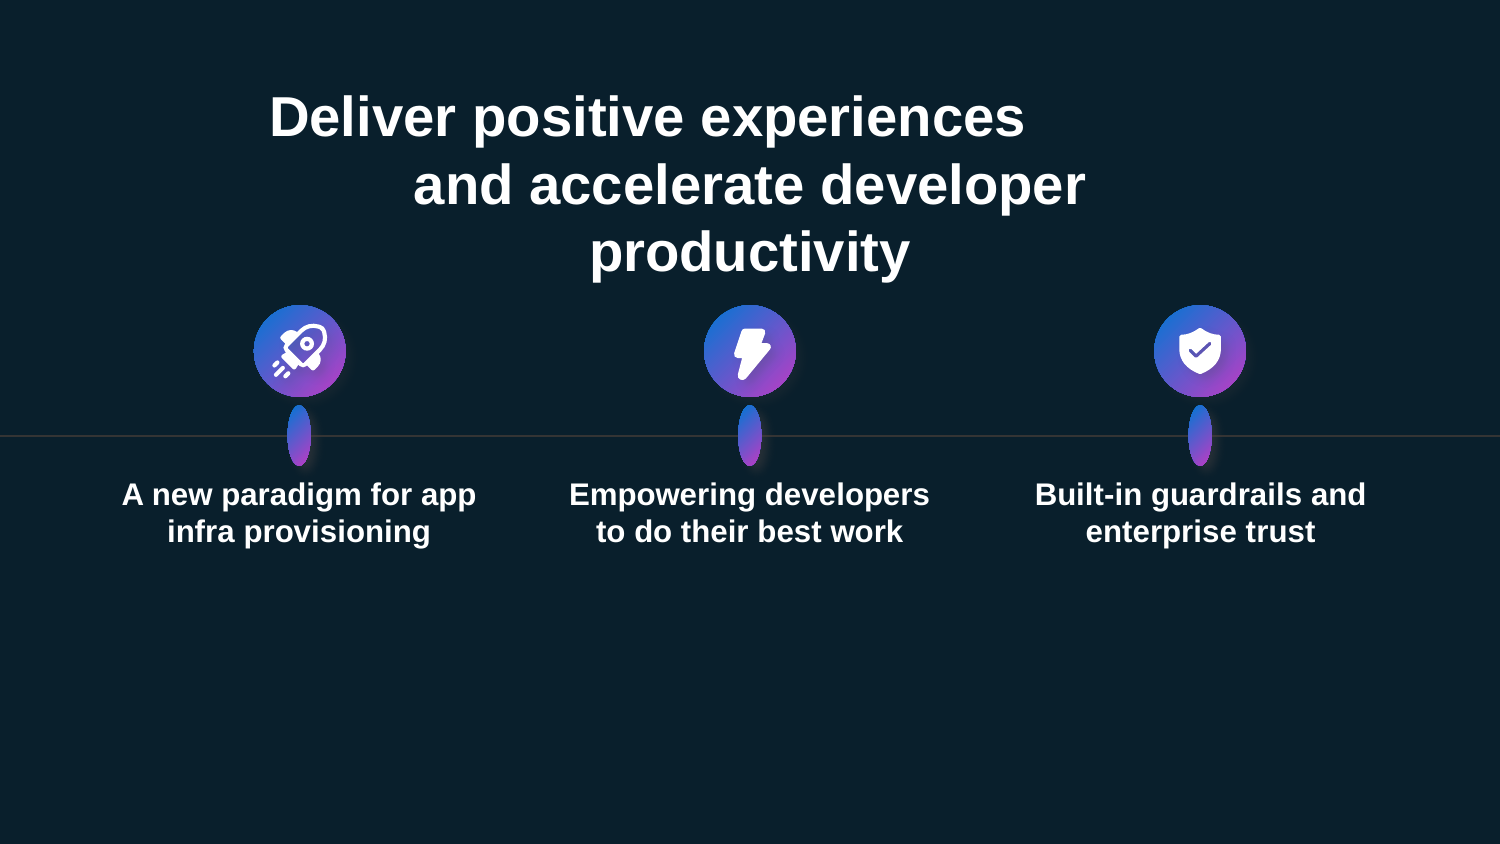

# Deliver positive experiences              and accelerate developer productivity

A new paradigm for app infra provisioning
Empowering developers to do their best work
Built-in guardrails and enterprise trust